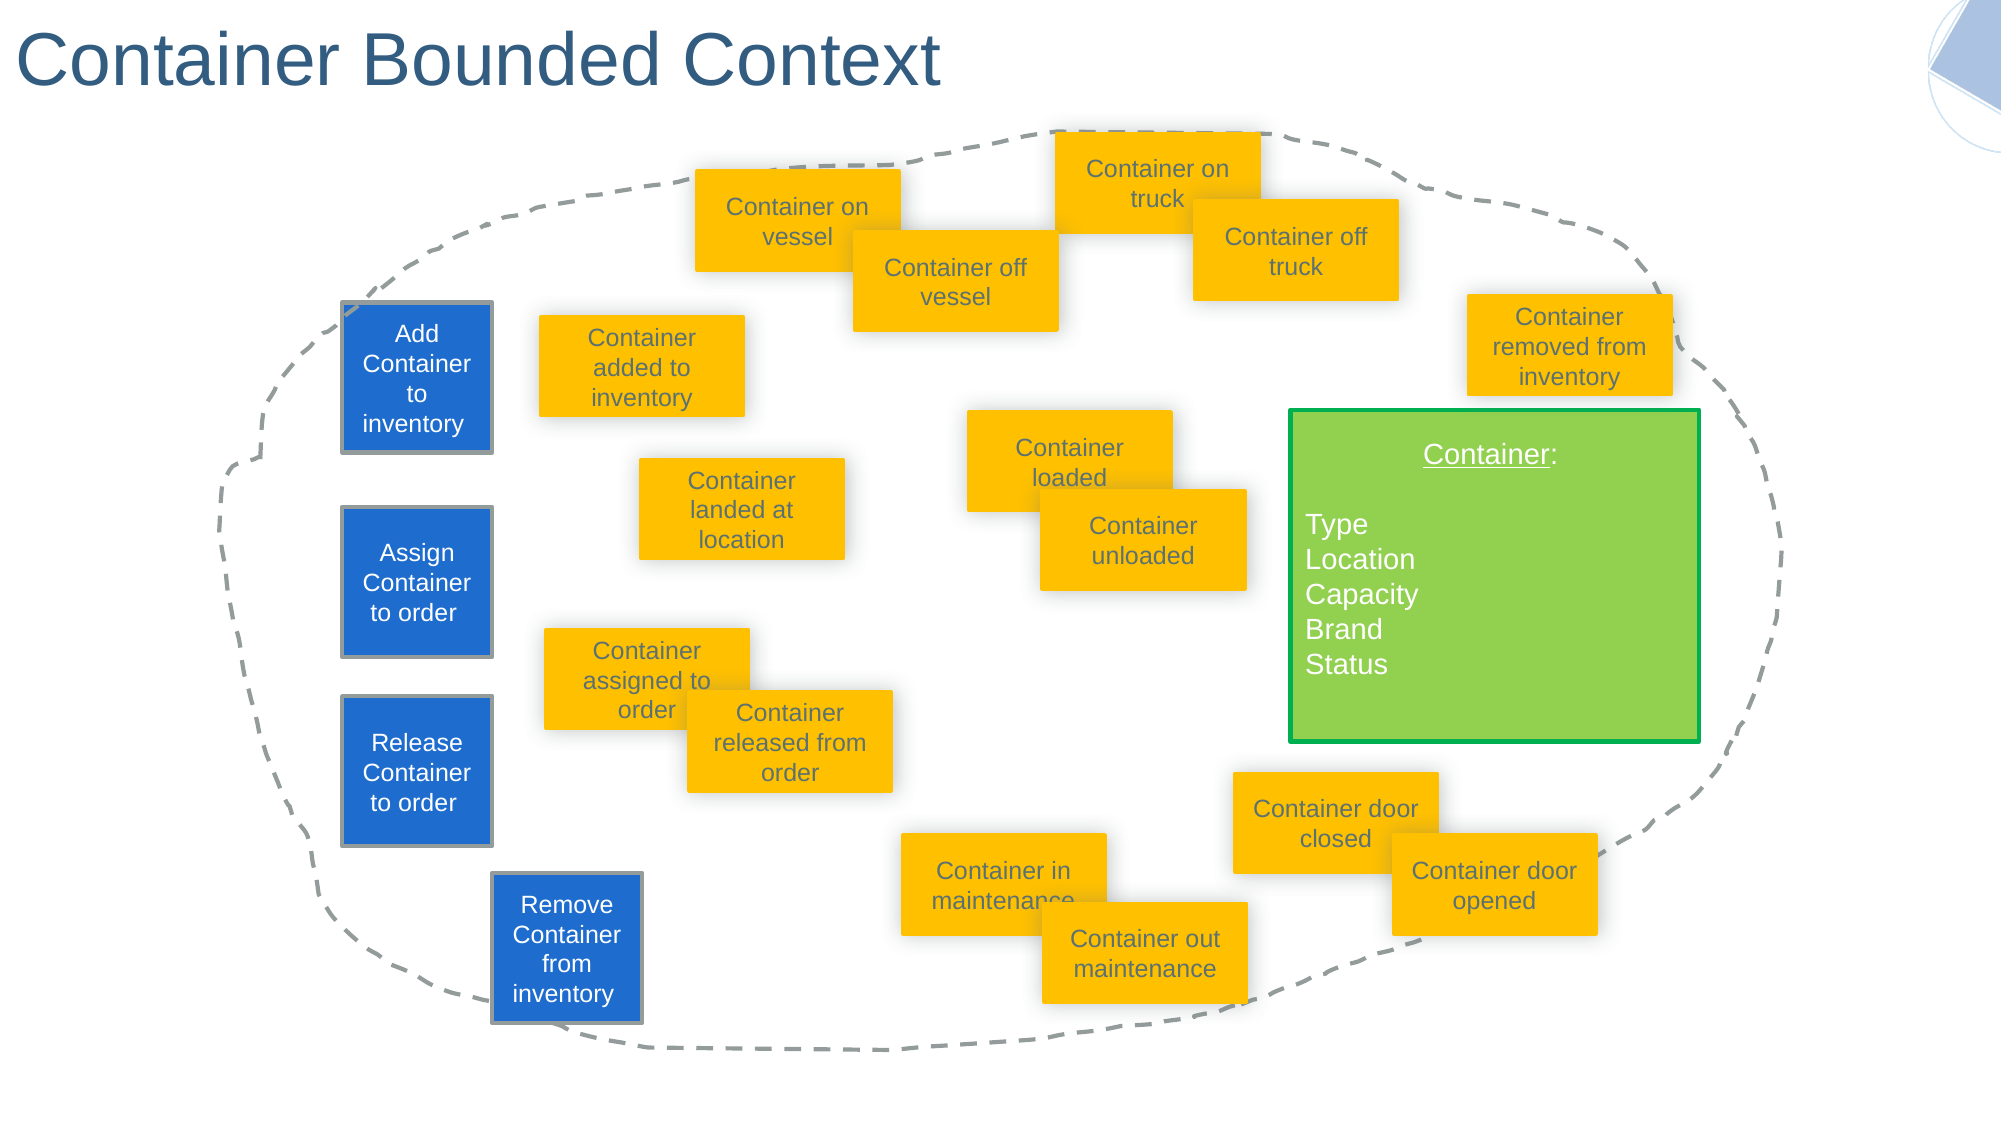

# Container Bounded Context

Container on truck
Container on vessel
Container off truck
Container off vessel
Container removed from inventory
Add Container to inventory
Container added to inventory
Container:

Type
Location
Capacity
Brand
Status

Container loaded
Container landed at location
Container unloaded
Assign Container to order
Container assigned to order
Container released from order
Release Container to order
Container door closed
Container in maintenance
Container door opened
Remove Container from inventory
Container out maintenance